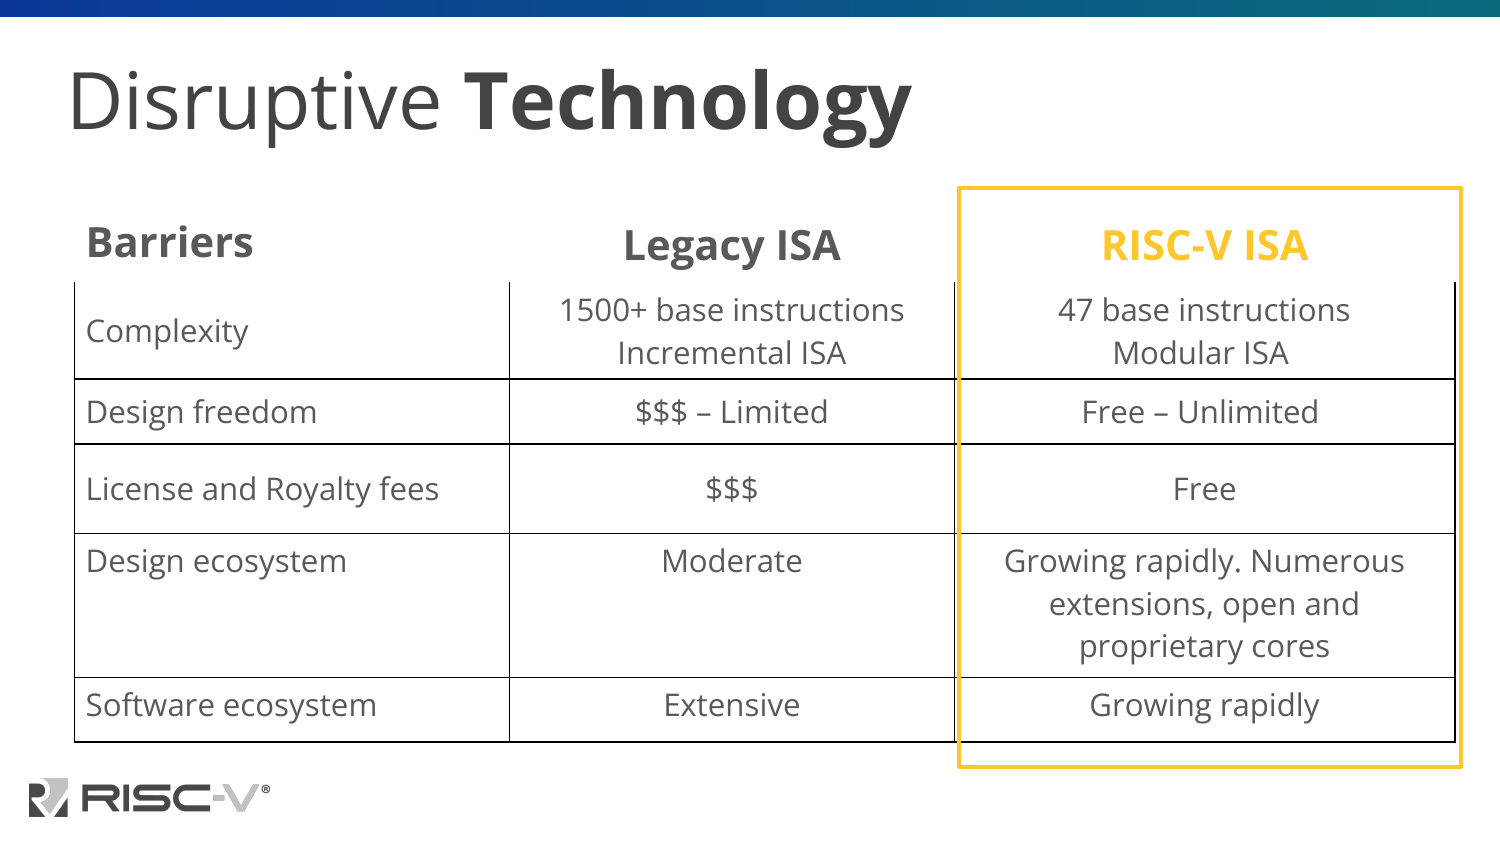

# Disruptive Technology

| Barriers | Legacy ISA | RISC-V ISA |
| --- | --- | --- |
| Complexity | 1500+ base instructions Incremental ISA | 47 base instructions Modular ISA |
| Design freedom | $$$ – Limited | Free – Unlimited |
| License and Royalty fees | $$$ | Free |
| Design ecosystem | Moderate | Growing rapidly. Numerous extensions, open and proprietary cores |
| Software ecosystem | Extensive | Growing rapidly |